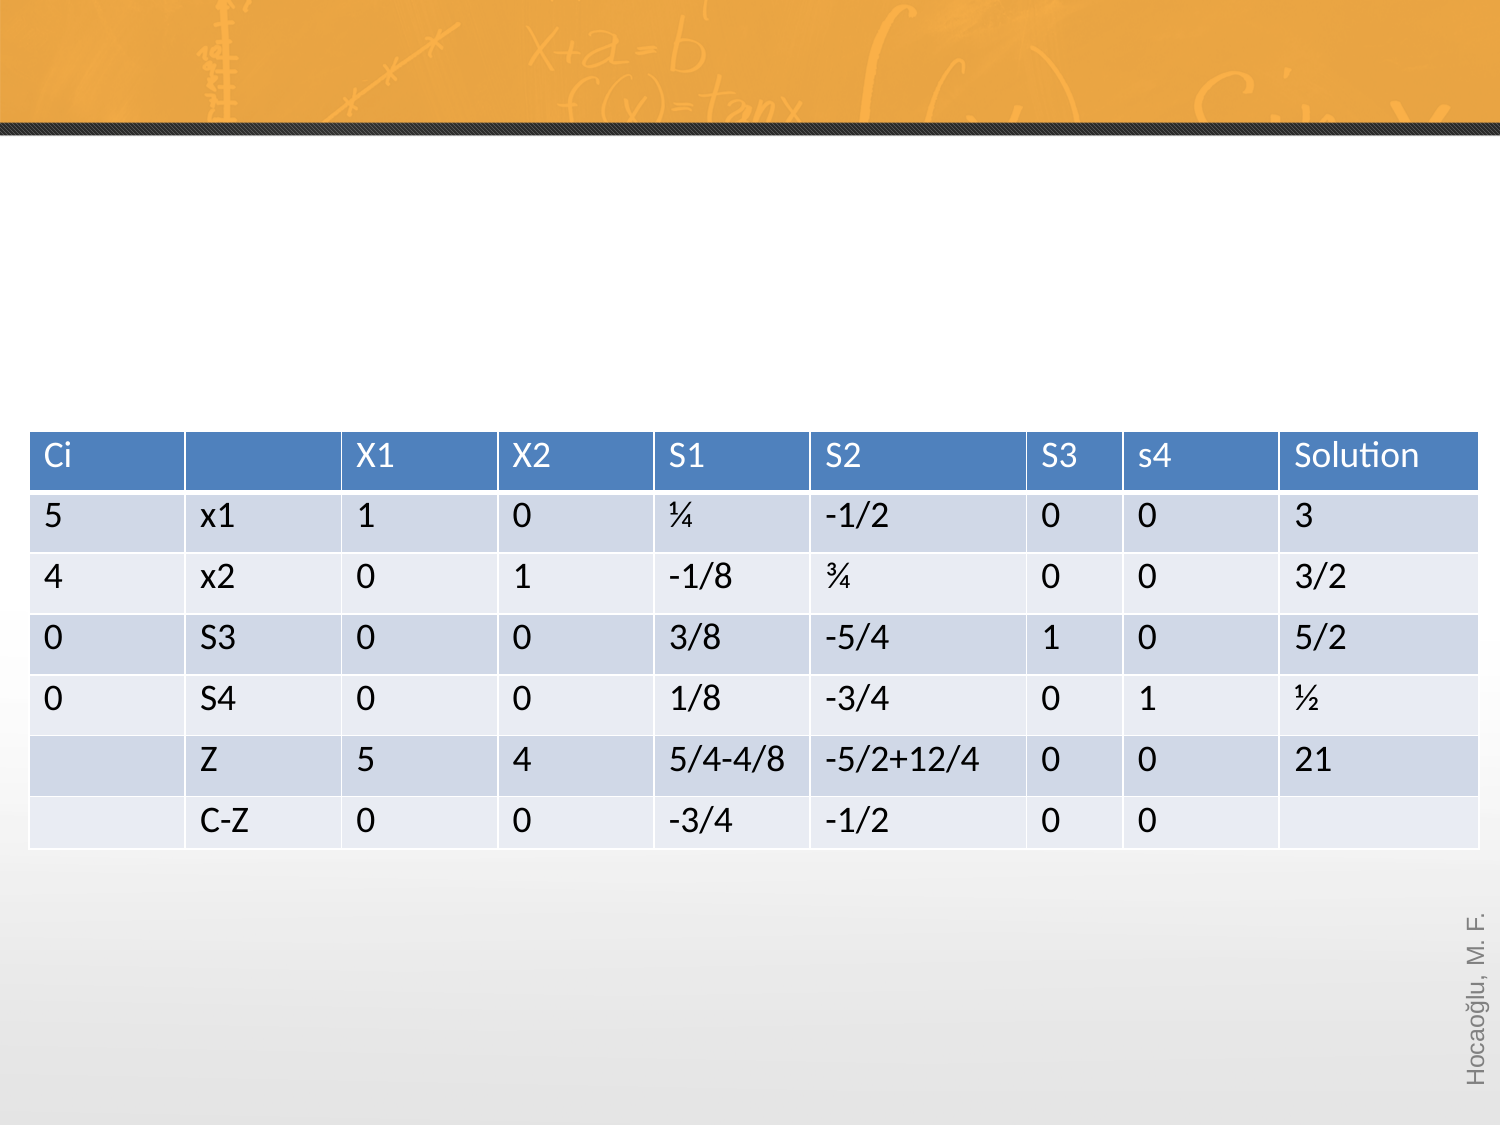

#

| Ci |  | X1 | X2 | S1 | S2 | S3 | s4 | Solution |
| --- | --- | --- | --- | --- | --- | --- | --- | --- |
| 5 | x1 | 1 | 0 | ¼ | -1/2 | 0 | 0 | 3 |
| 4 | x2 | 0 | 1 | -1/8 | ¾ | 0 | 0 | 3/2 |
| 0 | S3 | 0 | 0 | 3/8 | -5/4 | 1 | 0 | 5/2 |
| 0 | S4 | 0 | 0 | 1/8 | -3/4 | 0 | 1 | ½ |
|  | Z | 5 | 4 | 5/4-4/8 | -5/2+12/4 | 0 | 0 | 21 |
|  | C-Z | 0 | 0 | -3/4 | -1/2 | 0 | 0 |  |